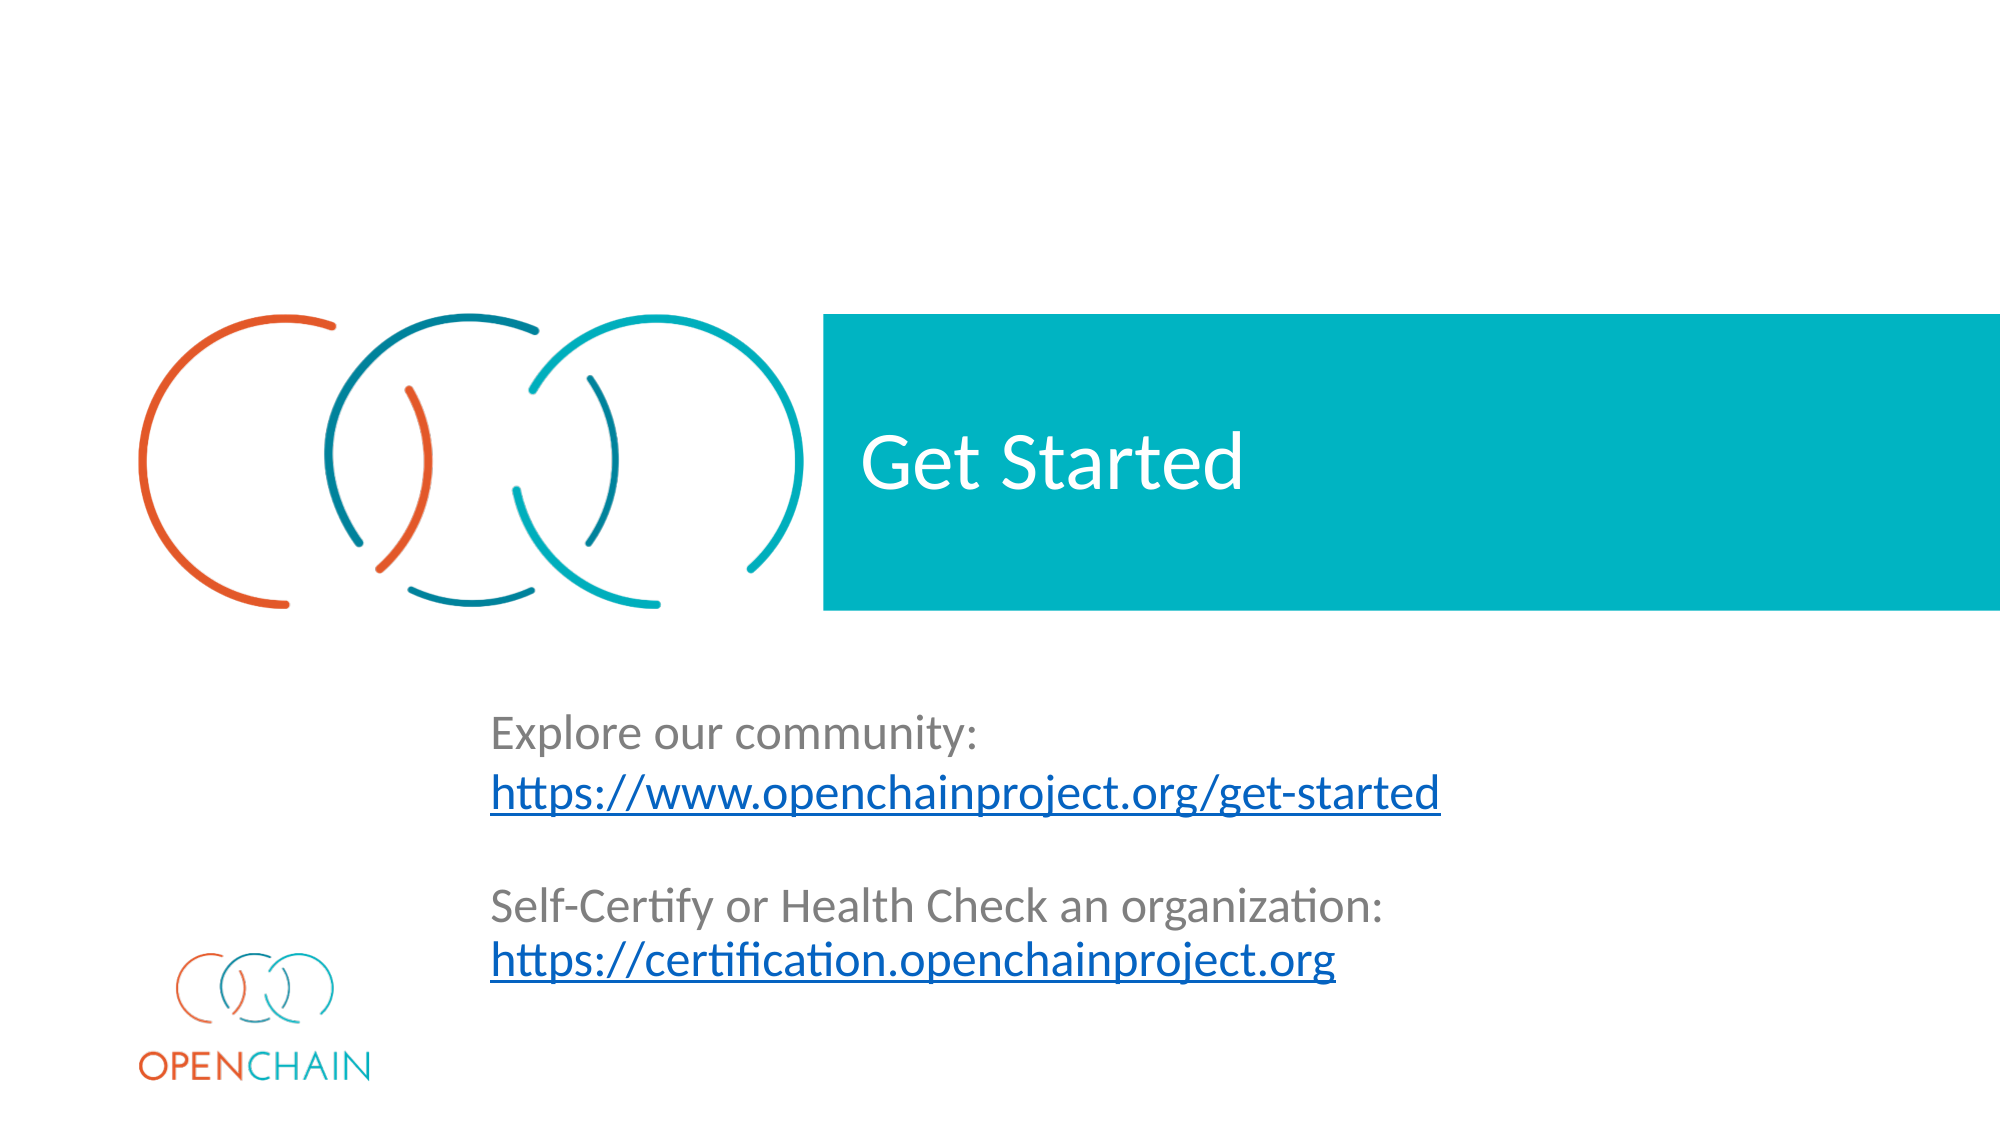

# Get Started
Explore our community:
https://www.openchainproject.org/get-started

Self-Certify or Health Check an organization:
https://certification.openchainproject.org